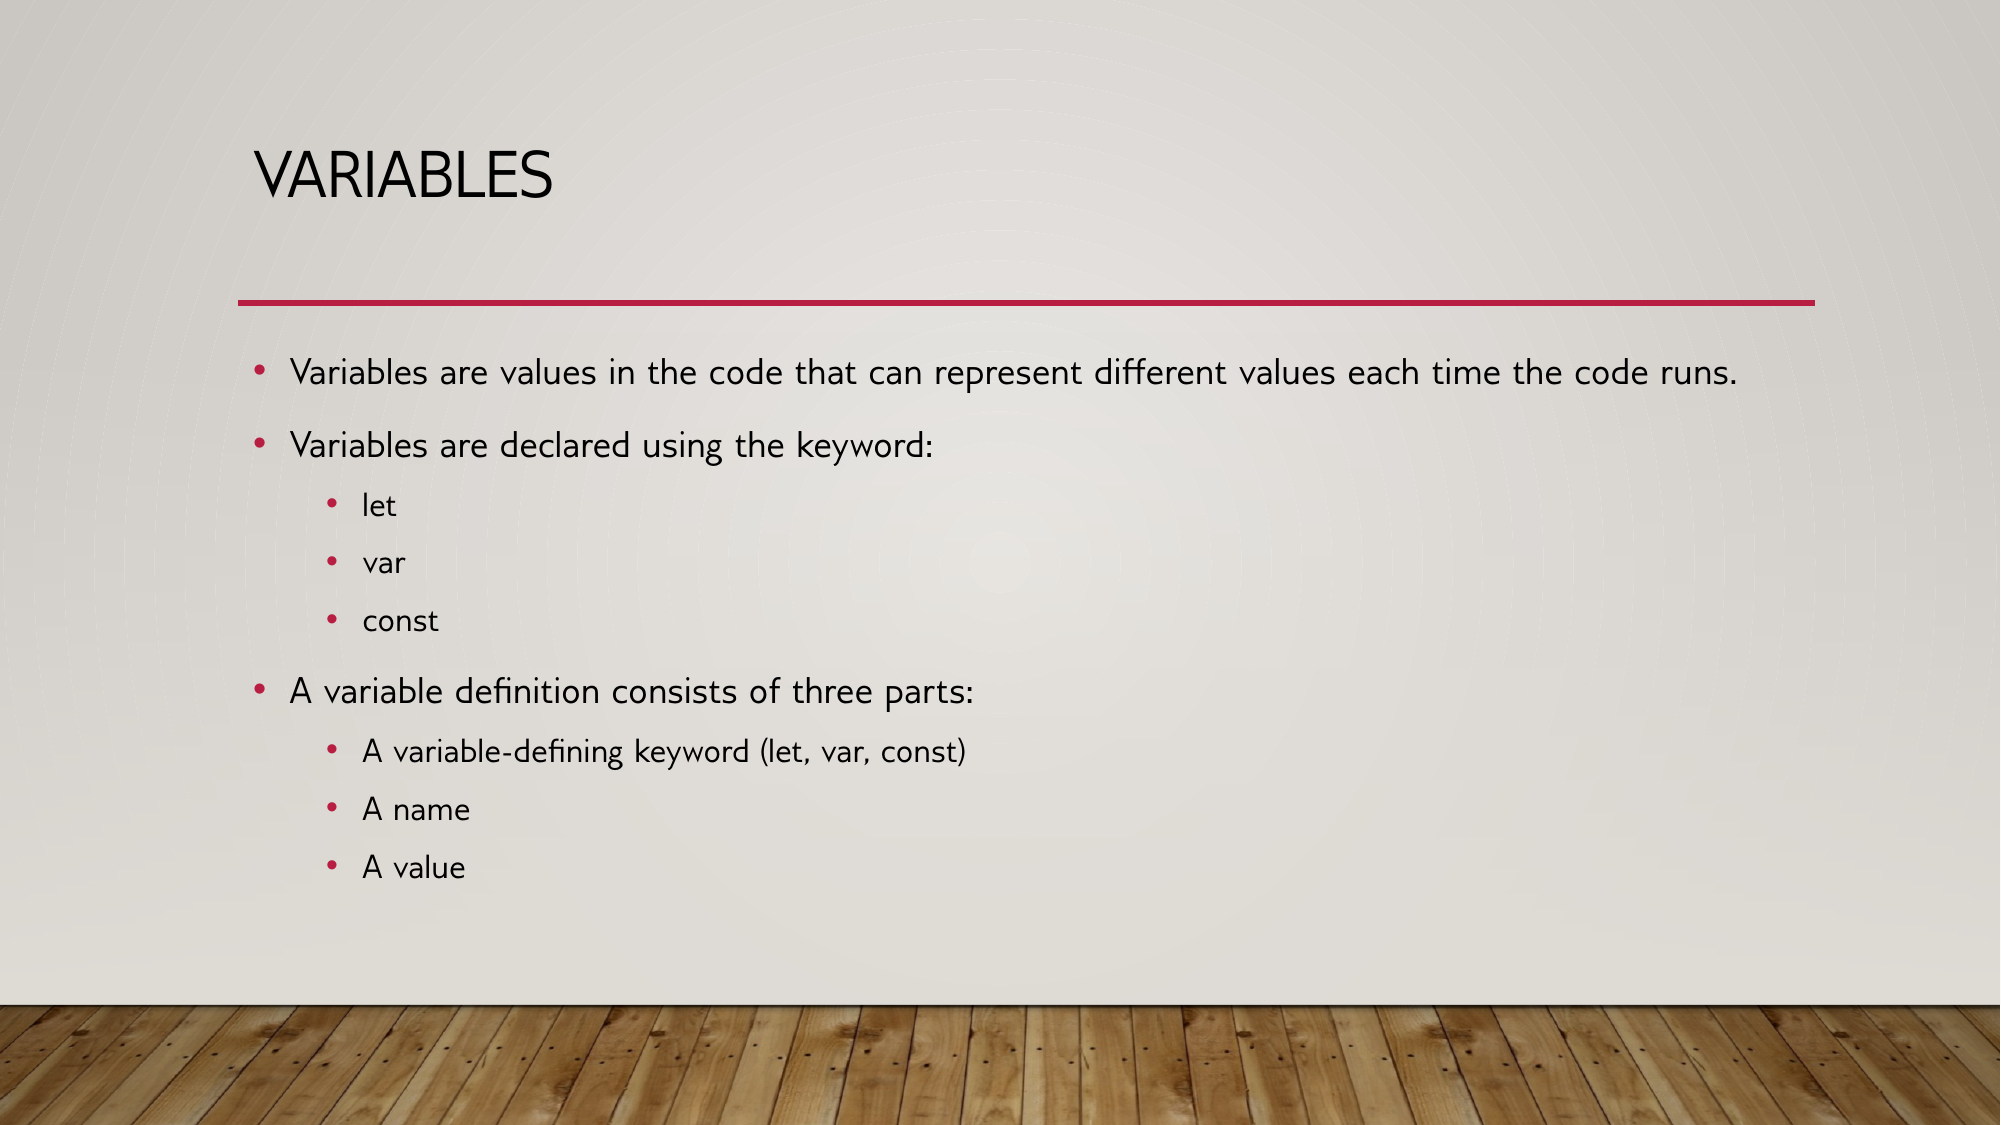

# Variables
Variables are values in the code that can represent different values each time the code runs.
Variables are declared using the keyword:
let
var
const
A variable definition consists of three parts:
A variable-defining keyword (let, var, const)
A name
A value